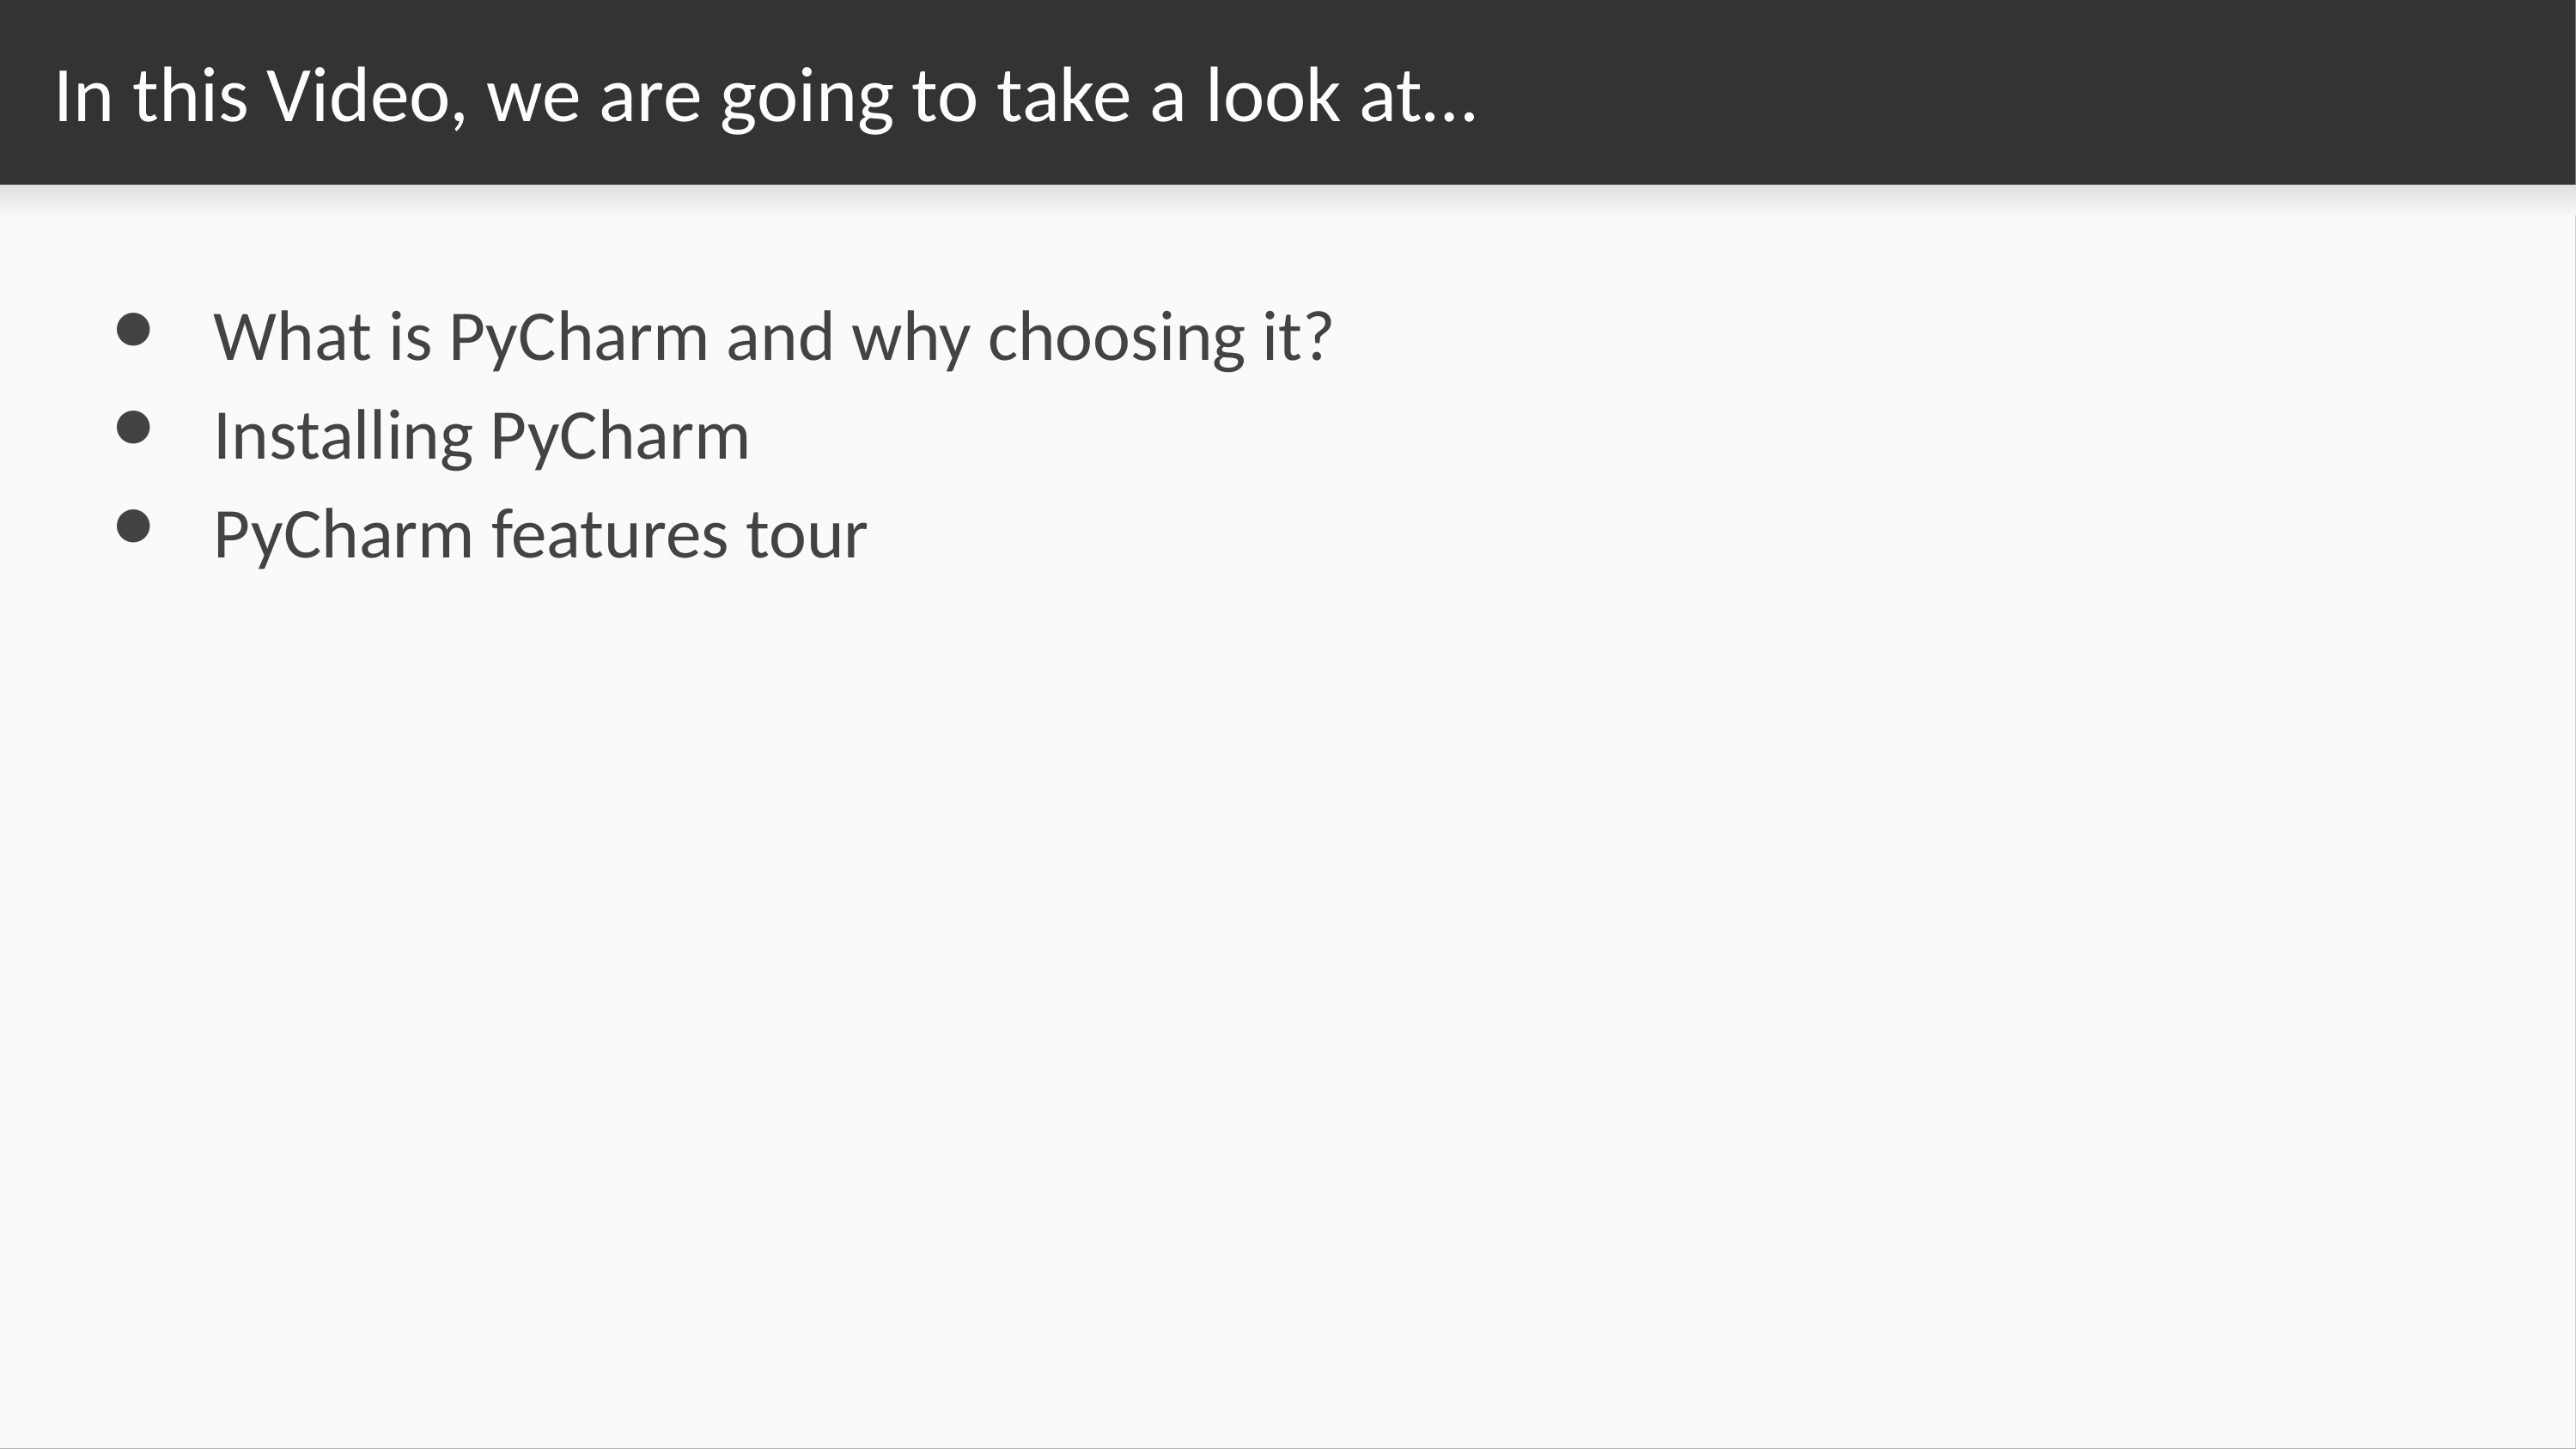

# In this Video, we are going to take a look at…
What is PyCharm and why choosing it?
Installing PyCharm
PyCharm features tour